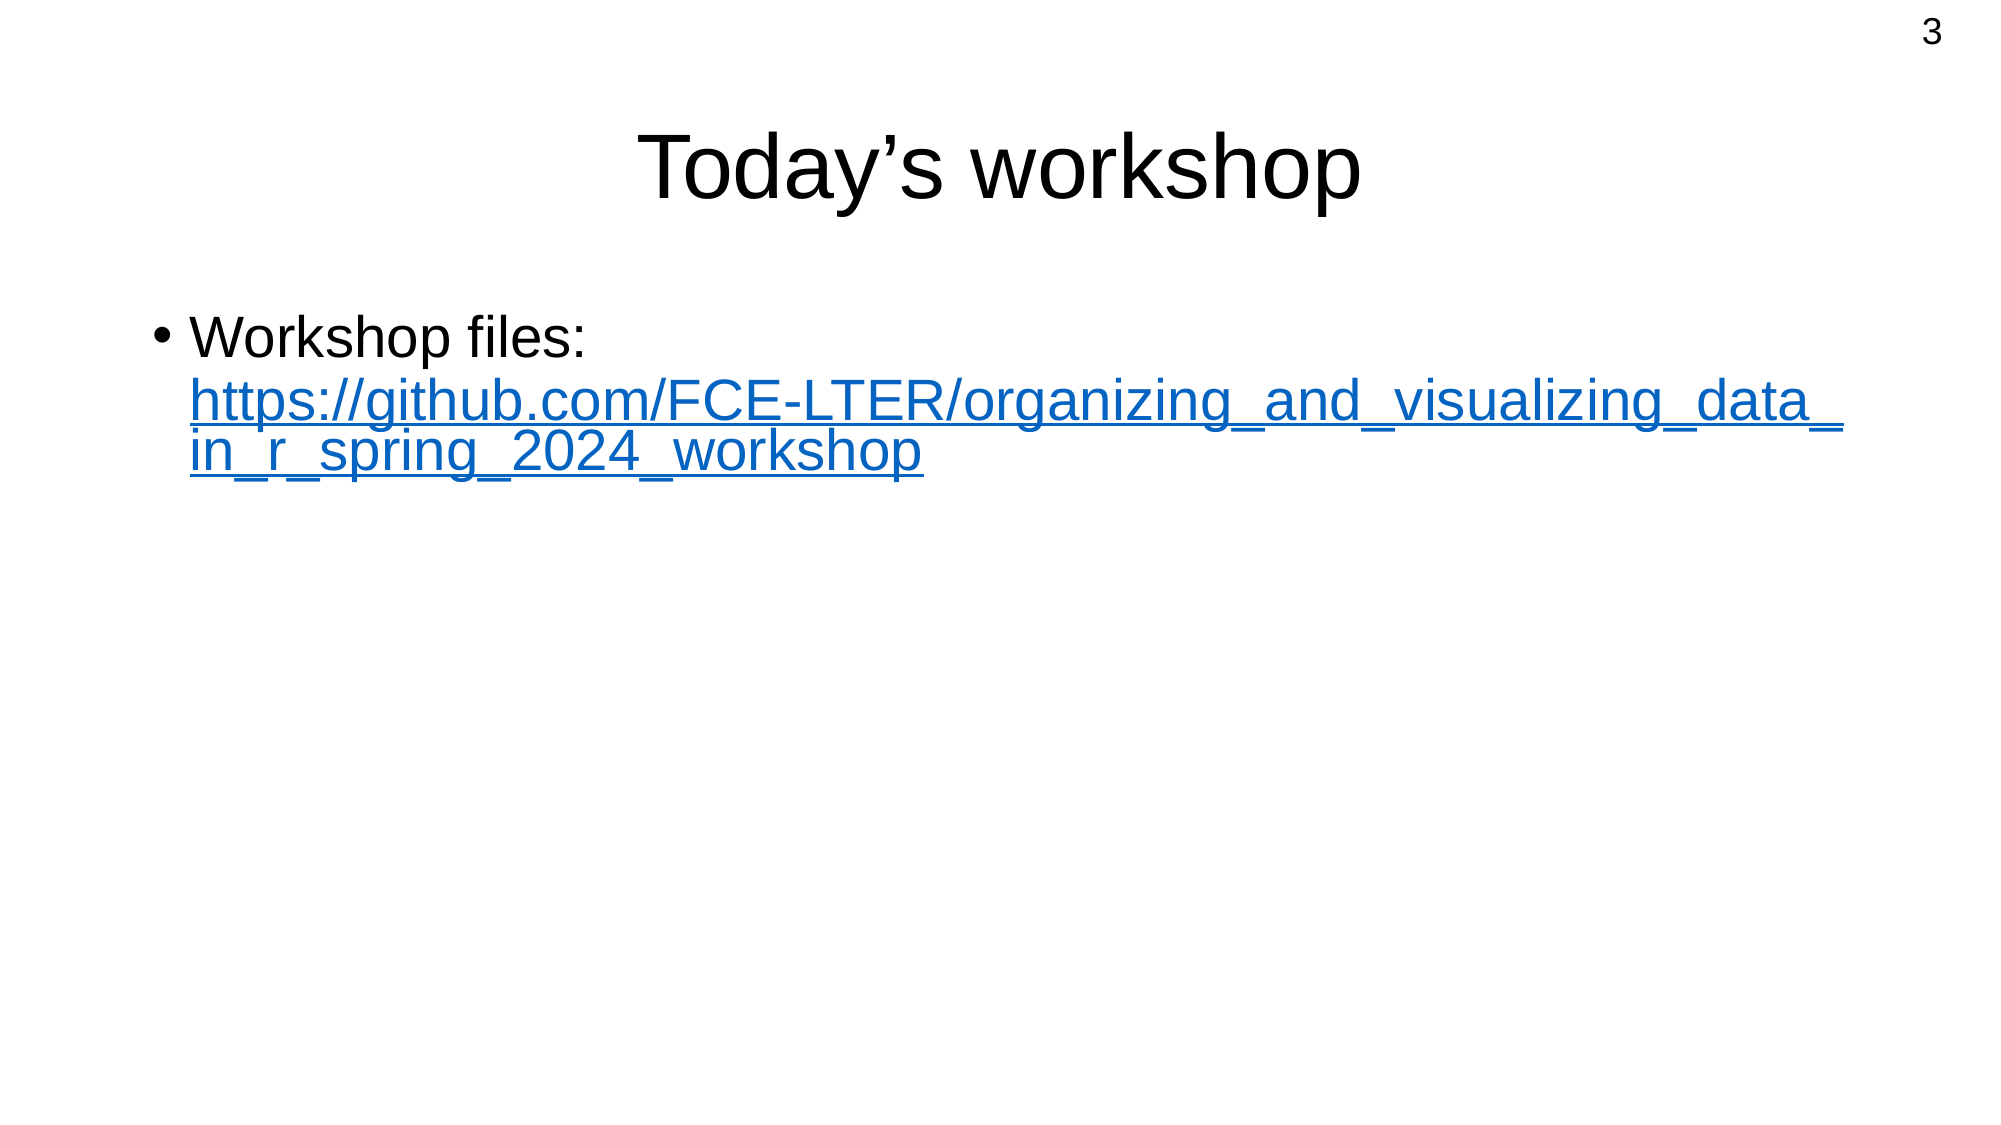

3
# Today’s workshop
Workshop files: https://github.com/FCE-LTER/organizing_and_visualizing_data_in_r_spring_2024_workshop